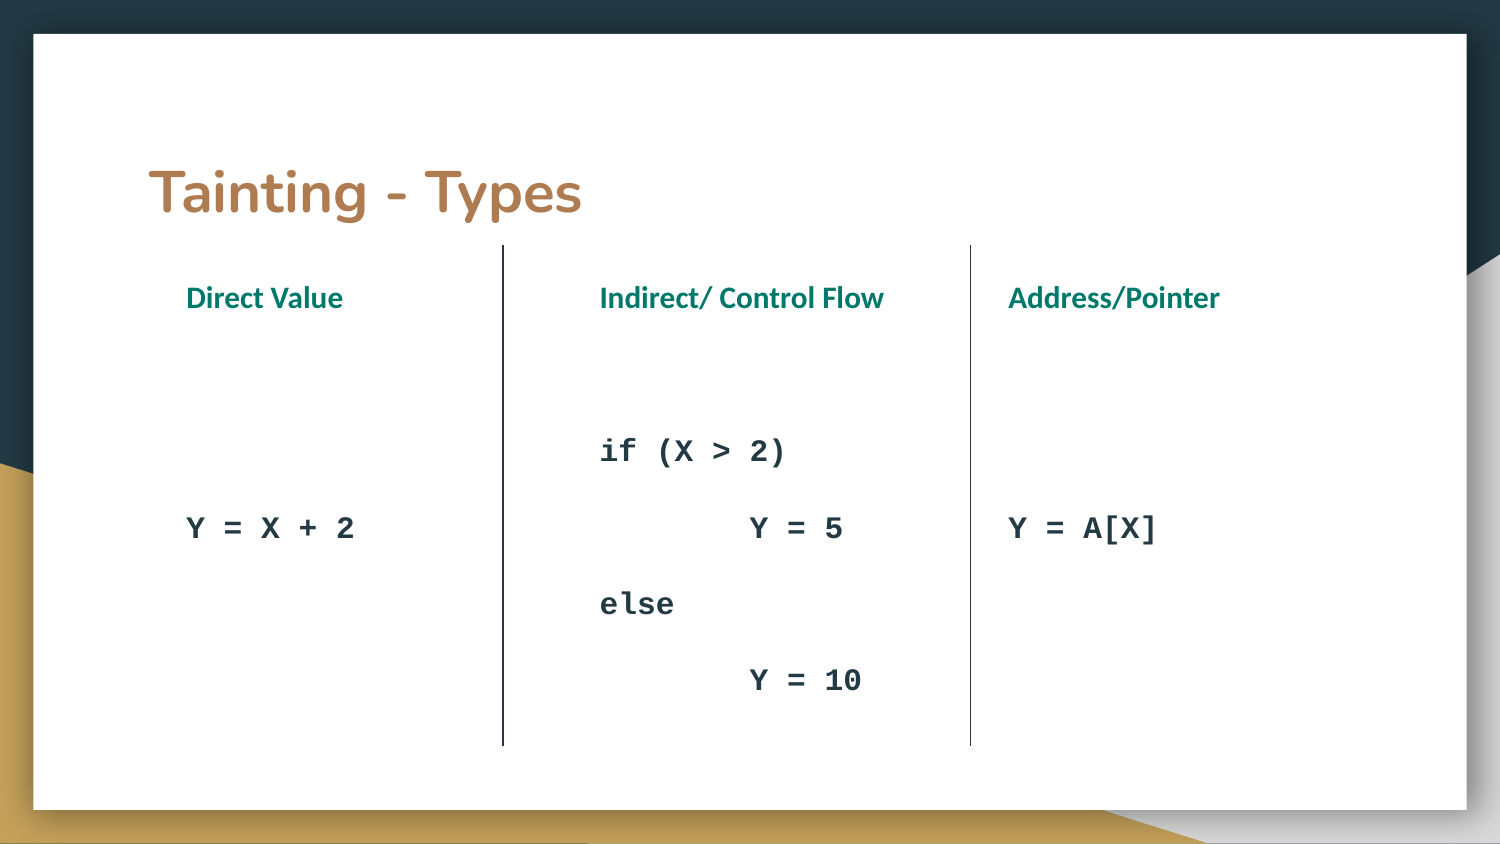

# Tainting - Types
Direct Value

Y = X + 2
Indirect/ Control Flow

if (X > 2)
	Y = 5
else
	Y = 10

Address/Pointer

Y = A[X]